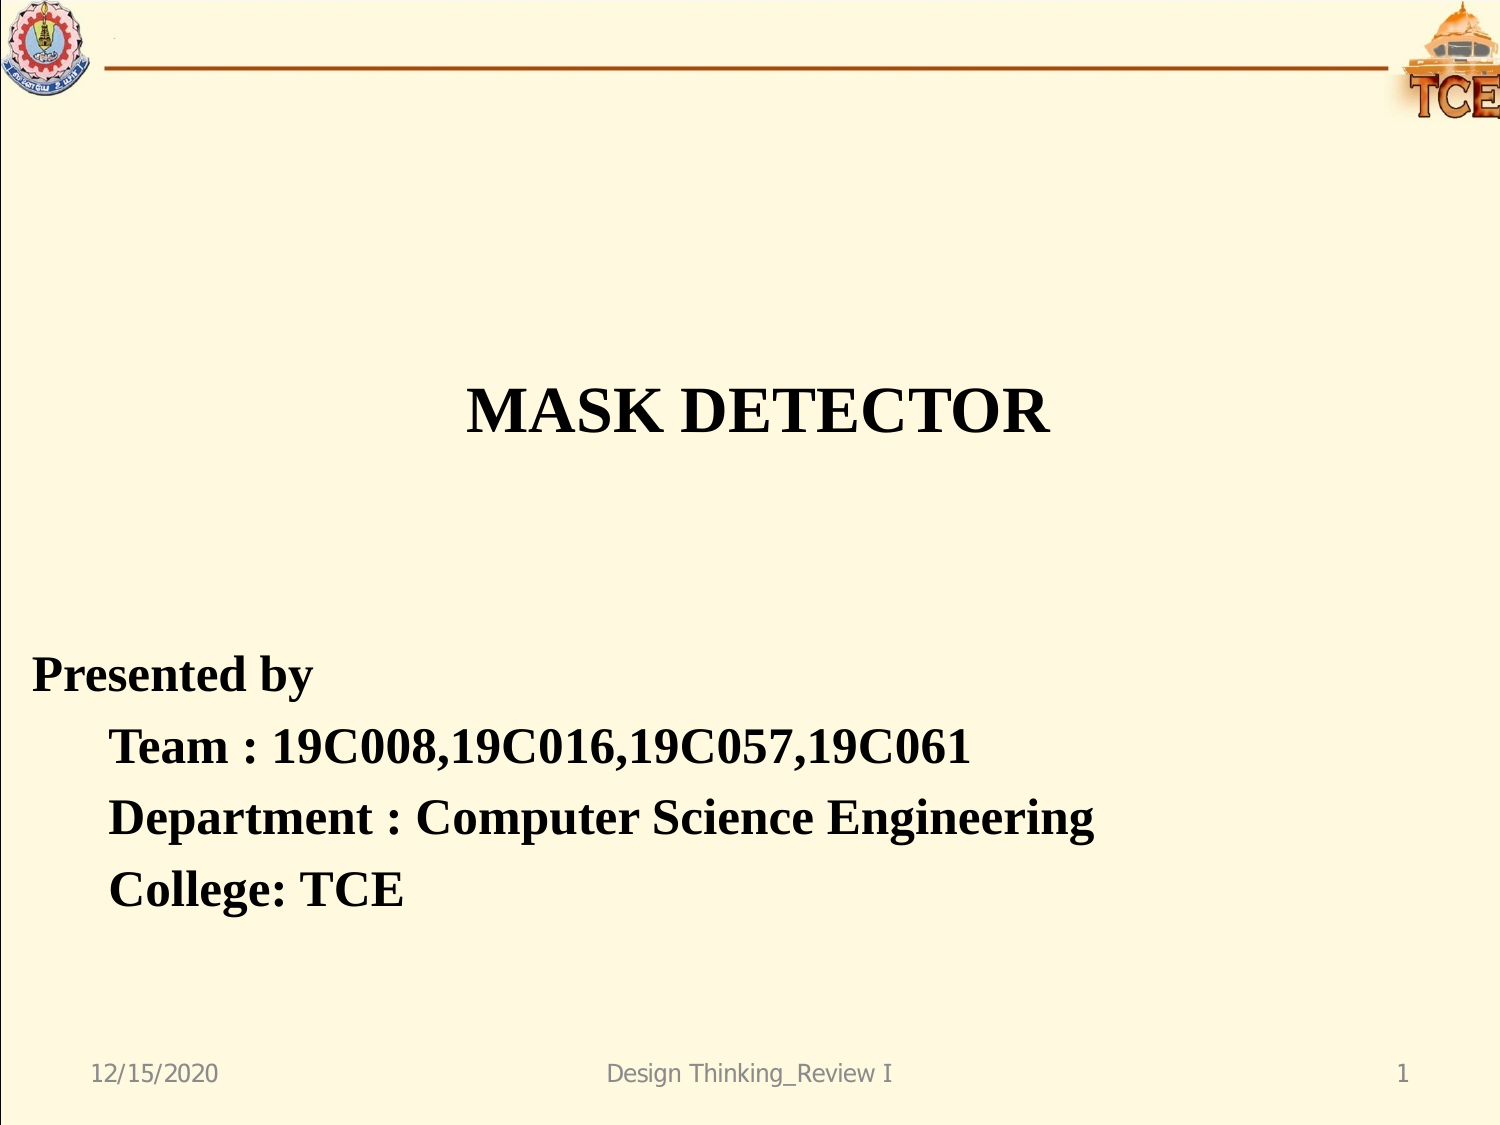

MASK DETECTOR

Presented by
      Team : 19C008,19C016,19C057,19C061
      Department : Computer Science Engineering
      College: TCE

12/15/2020
Design Thinking_Review I
1